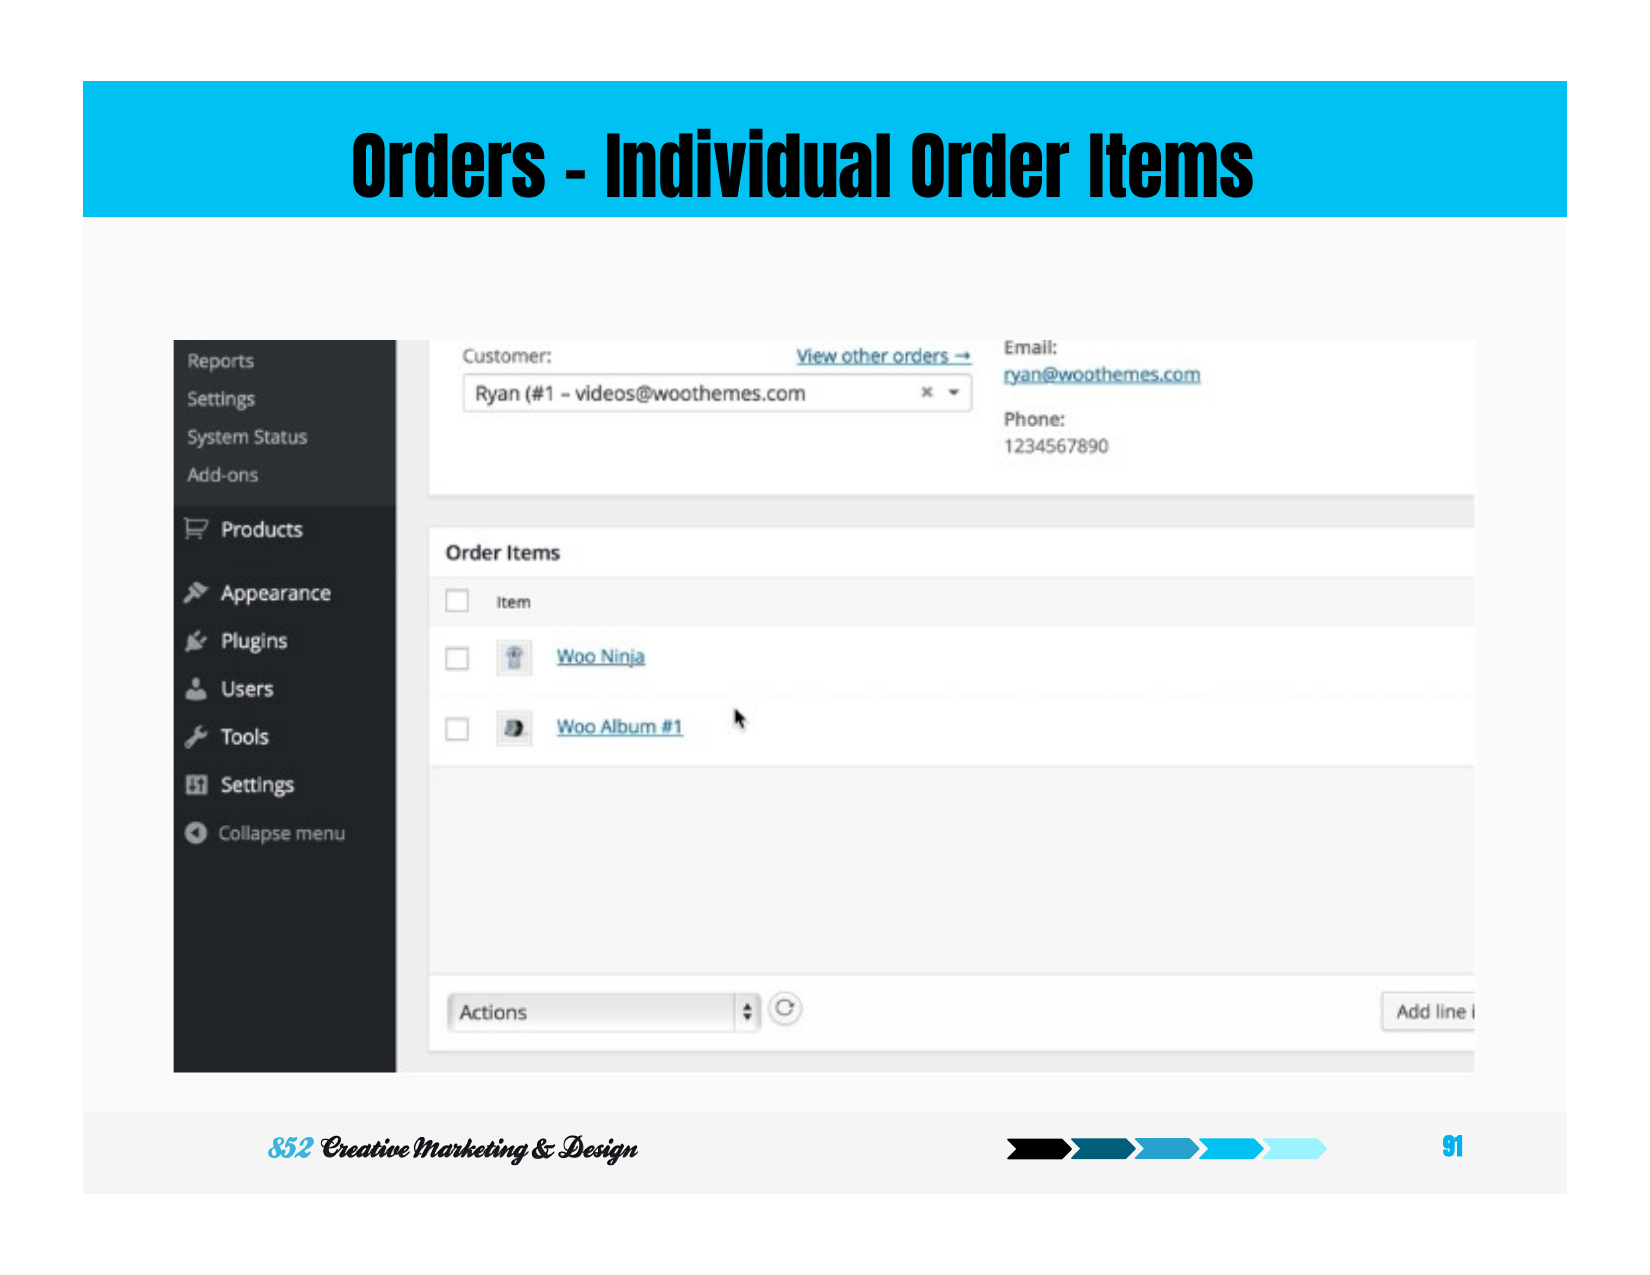

# Orders – Individual Order Items

91